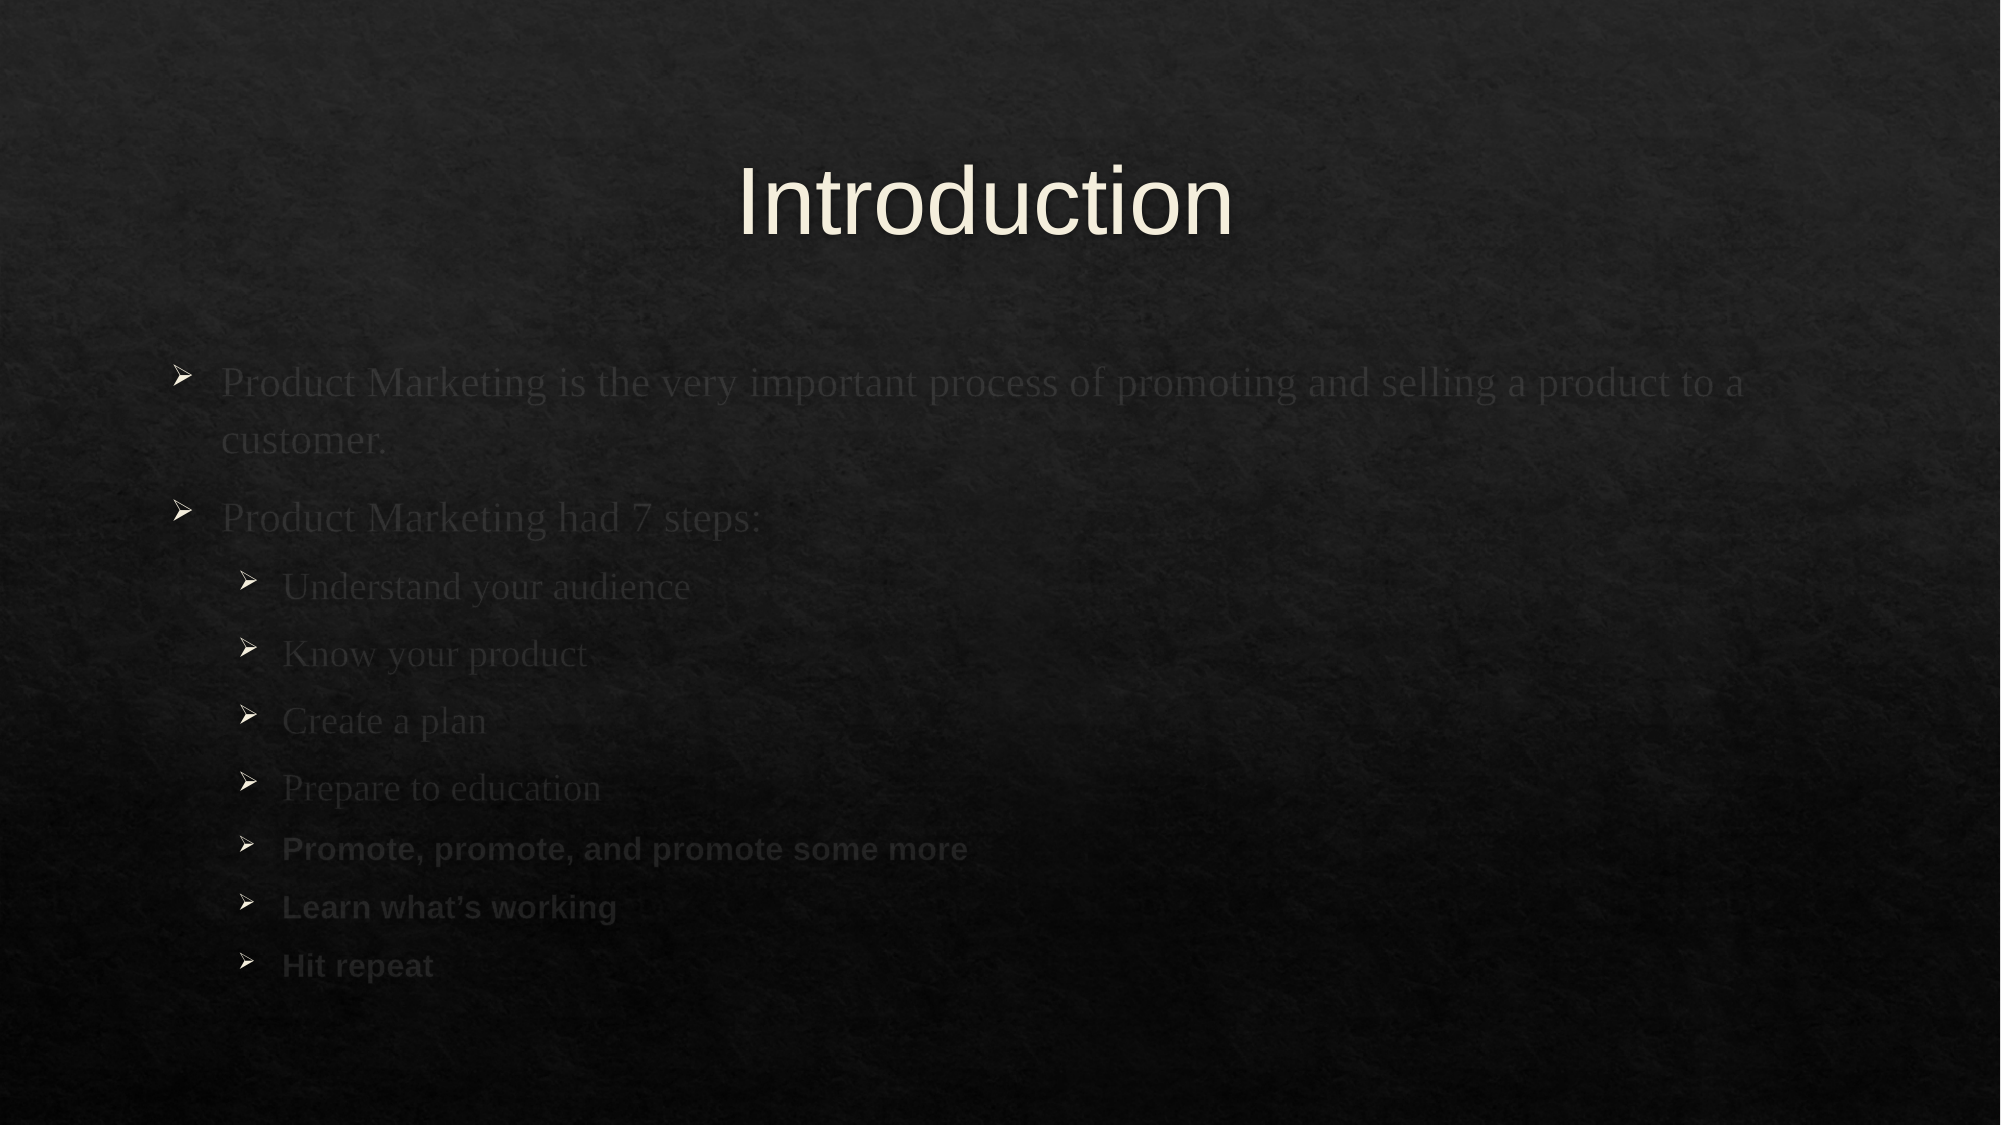

# Introduction
Product Marketing is the very important process of promoting and selling a product to a customer.
Product Marketing had 7 steps:
Understand your audience
Know your product
Create a plan
Prepare to education
Promote, promote, and promote some more
Learn what’s working
Hit repeat